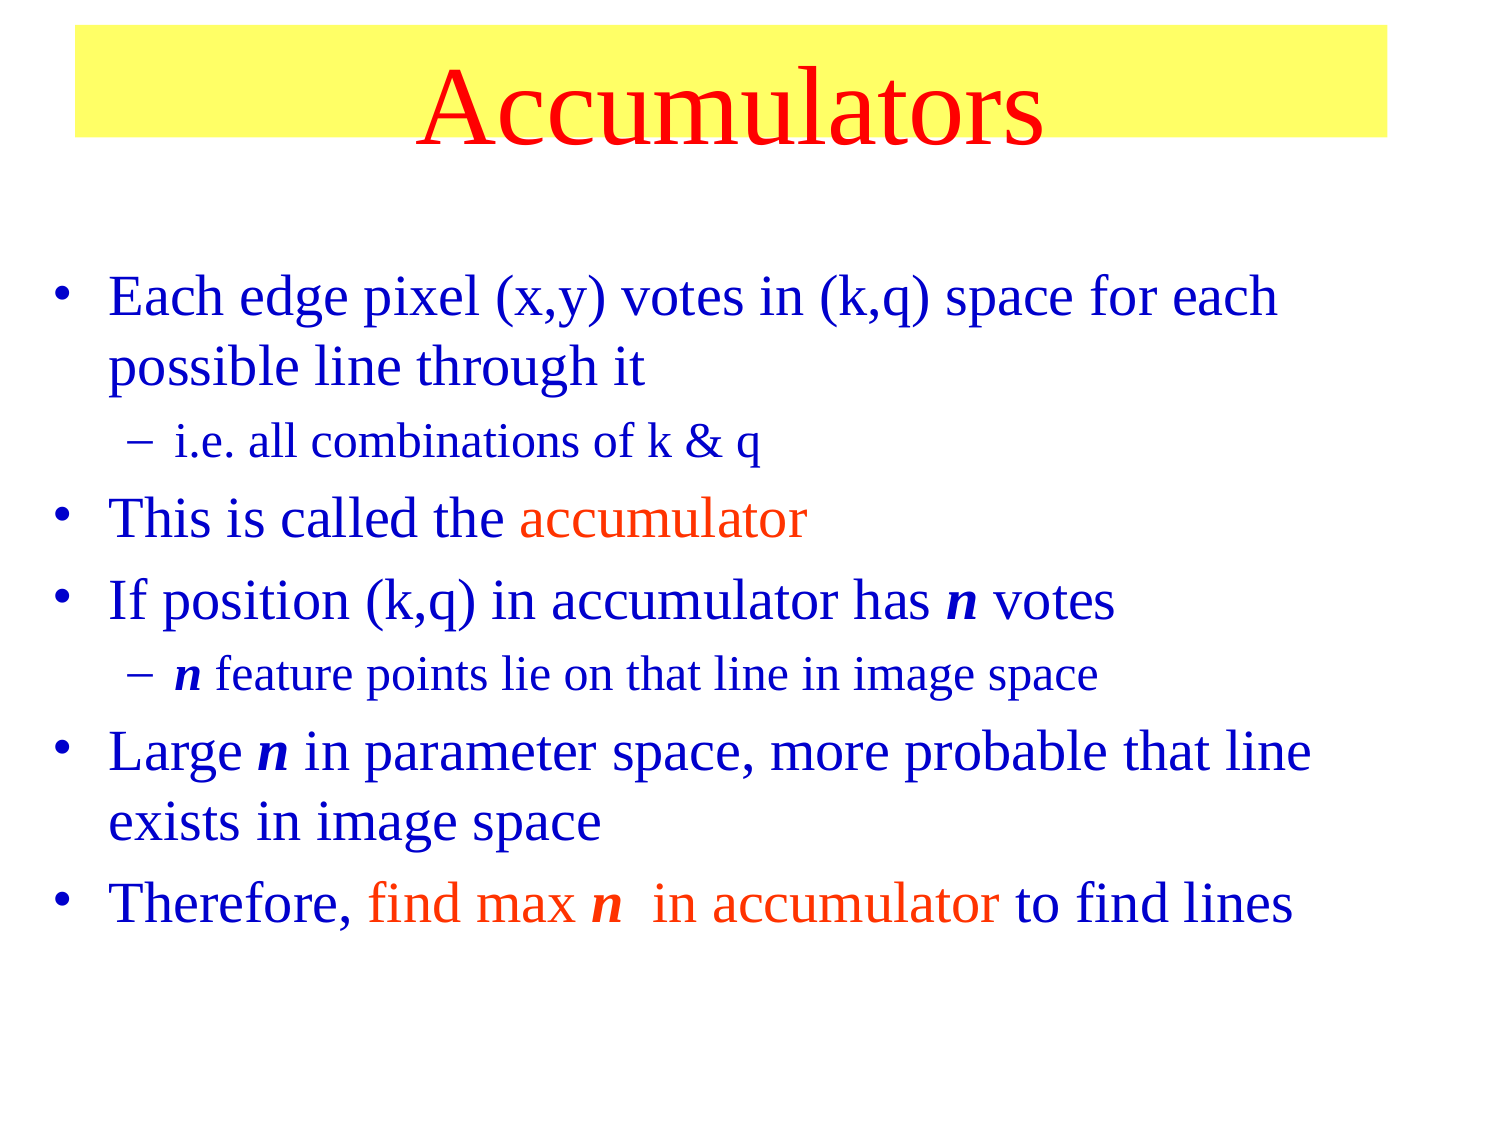

Accumulators
Each edge pixel (x,y) votes in (k,q) space for each possible line through it
i.e. all combinations of k & q
This is called the accumulator
If position (k,q) in accumulator has n votes
n feature points lie on that line in image space
Large n in parameter space, more probable that line exists in image space
Therefore, find max n  in accumulator to find lines